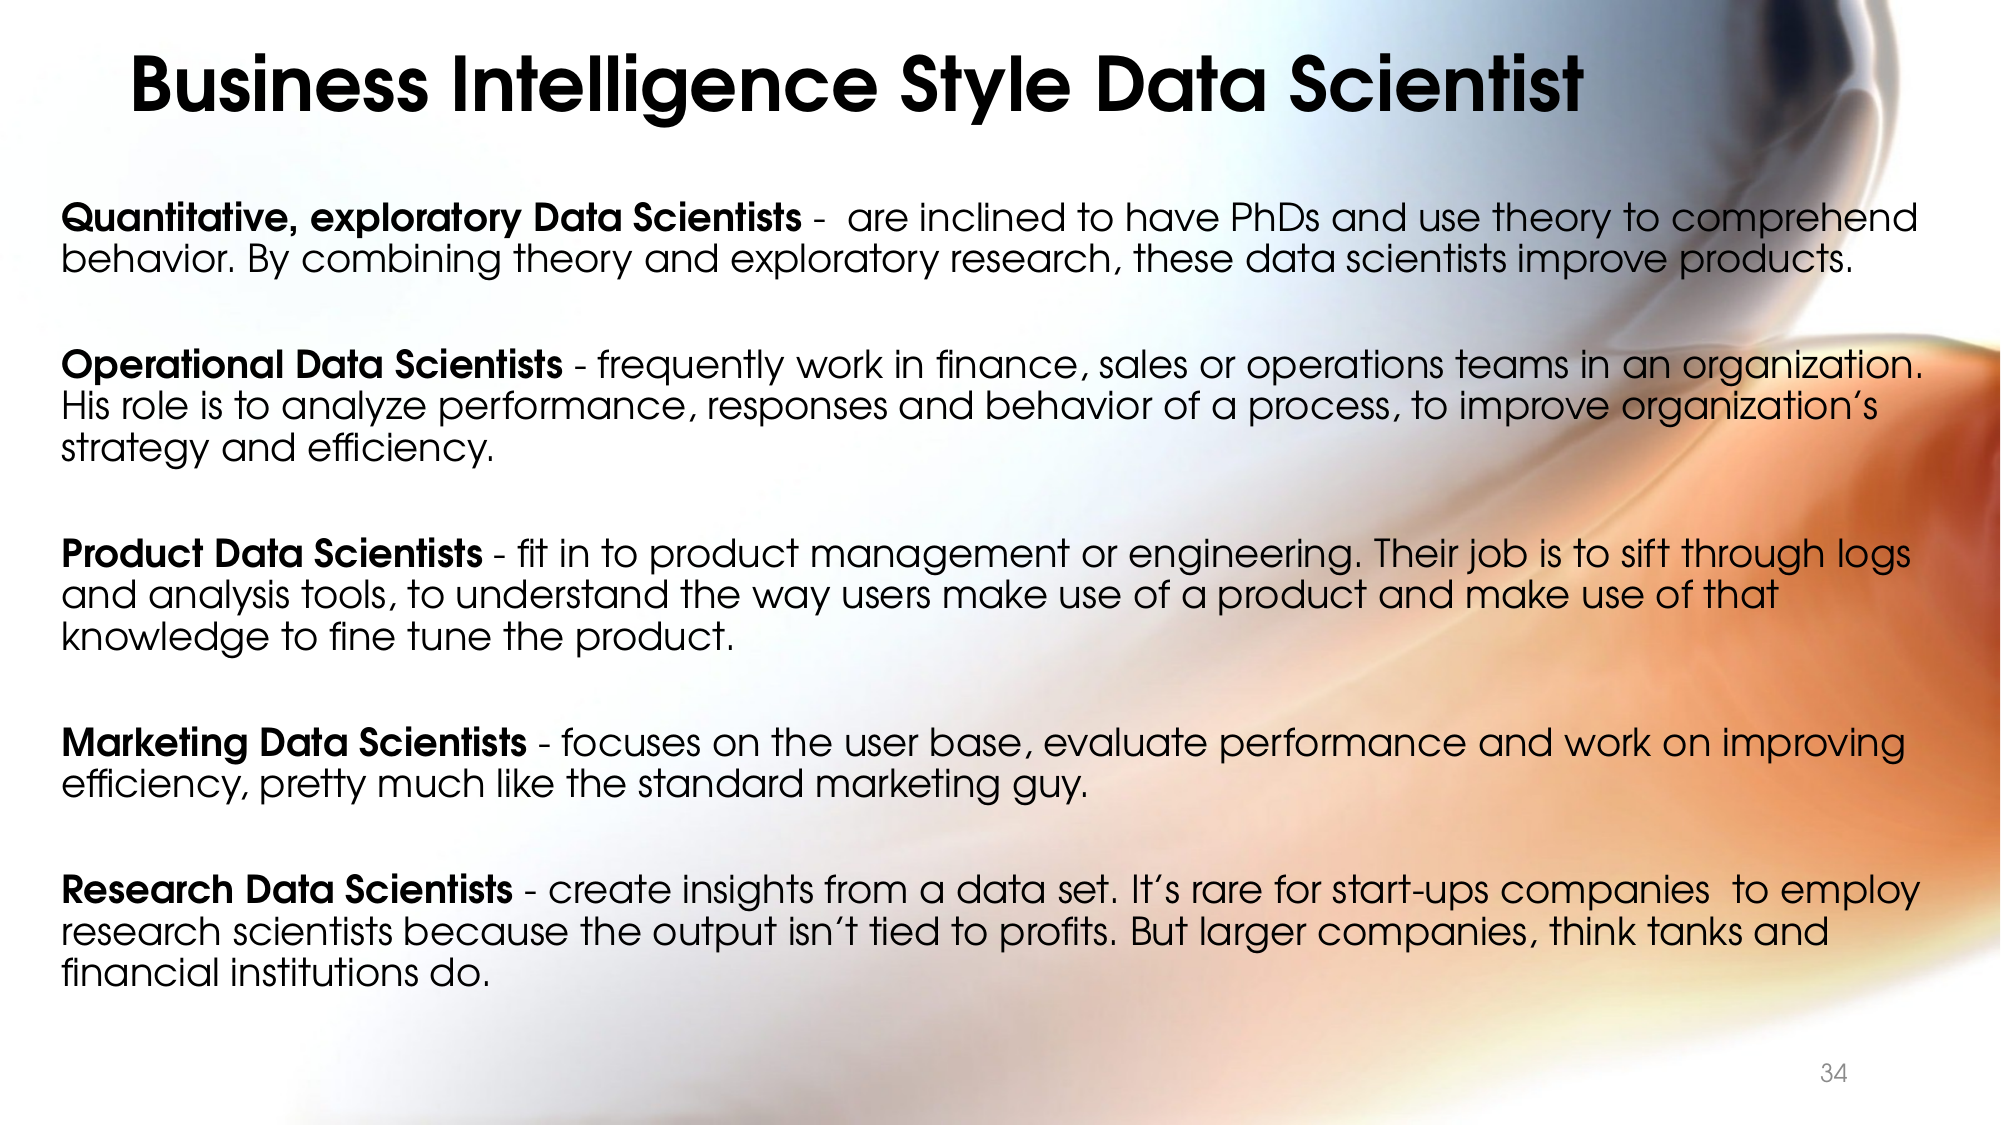

# Business Intelligence Style Data Scientist
Quantitative, exploratory Data Scientists -  are inclined to have PhDs and use theory to comprehend behavior. By combining theory and exploratory research, these data scientists improve products.

Operational Data Scientists - frequently work in finance, sales or operations teams in an organization. His role is to analyze performance, responses and behavior of a process, to improve organization’s strategy and efficiency.

Product Data Scientists - fit in to product management or engineering. Their job is to sift through logs and analysis tools, to understand the way users make use of a product and make use of that knowledge to fine tune the product.

Marketing Data Scientists - focuses on the user base, evaluate performance and work on improving efficiency, pretty much like the standard marketing guy.

Research Data Scientists - create insights from a data set. It’s rare for start-ups companies  to employ research scientists because the output isn’t tied to profits. But larger companies, think tanks and financial institutions do.
34